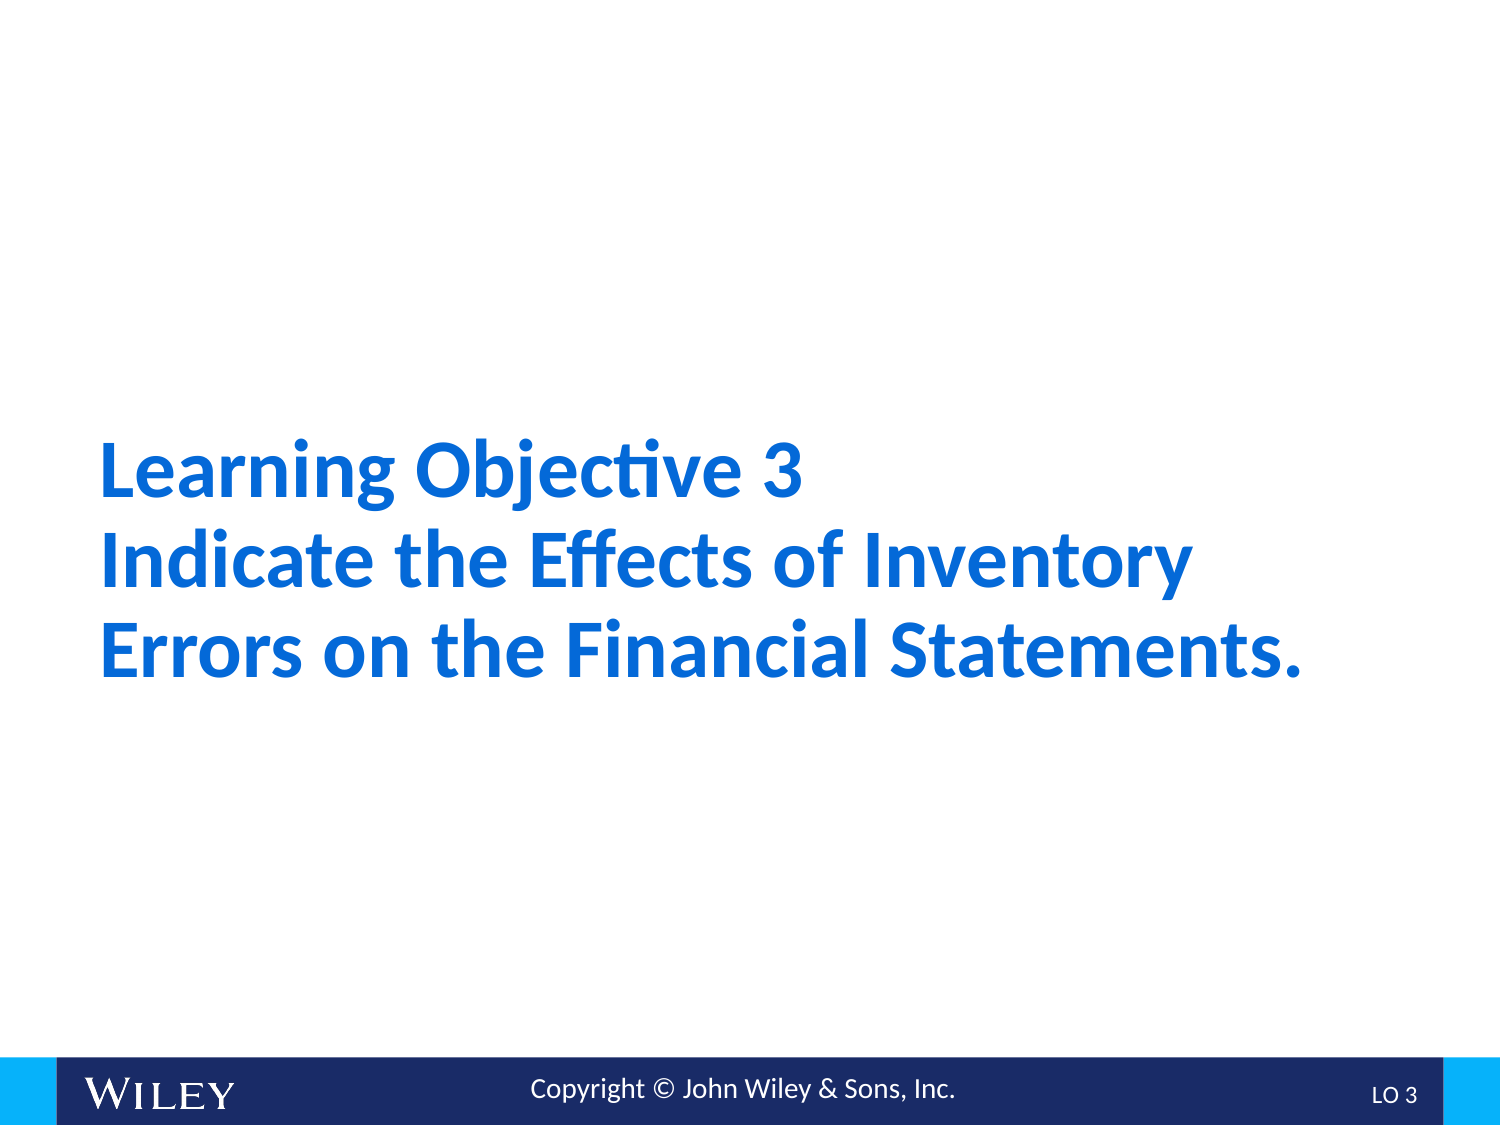

# Learning Objective 3 Indicate the Effects of Inventory Errors on the Financial Statements.
L O 3